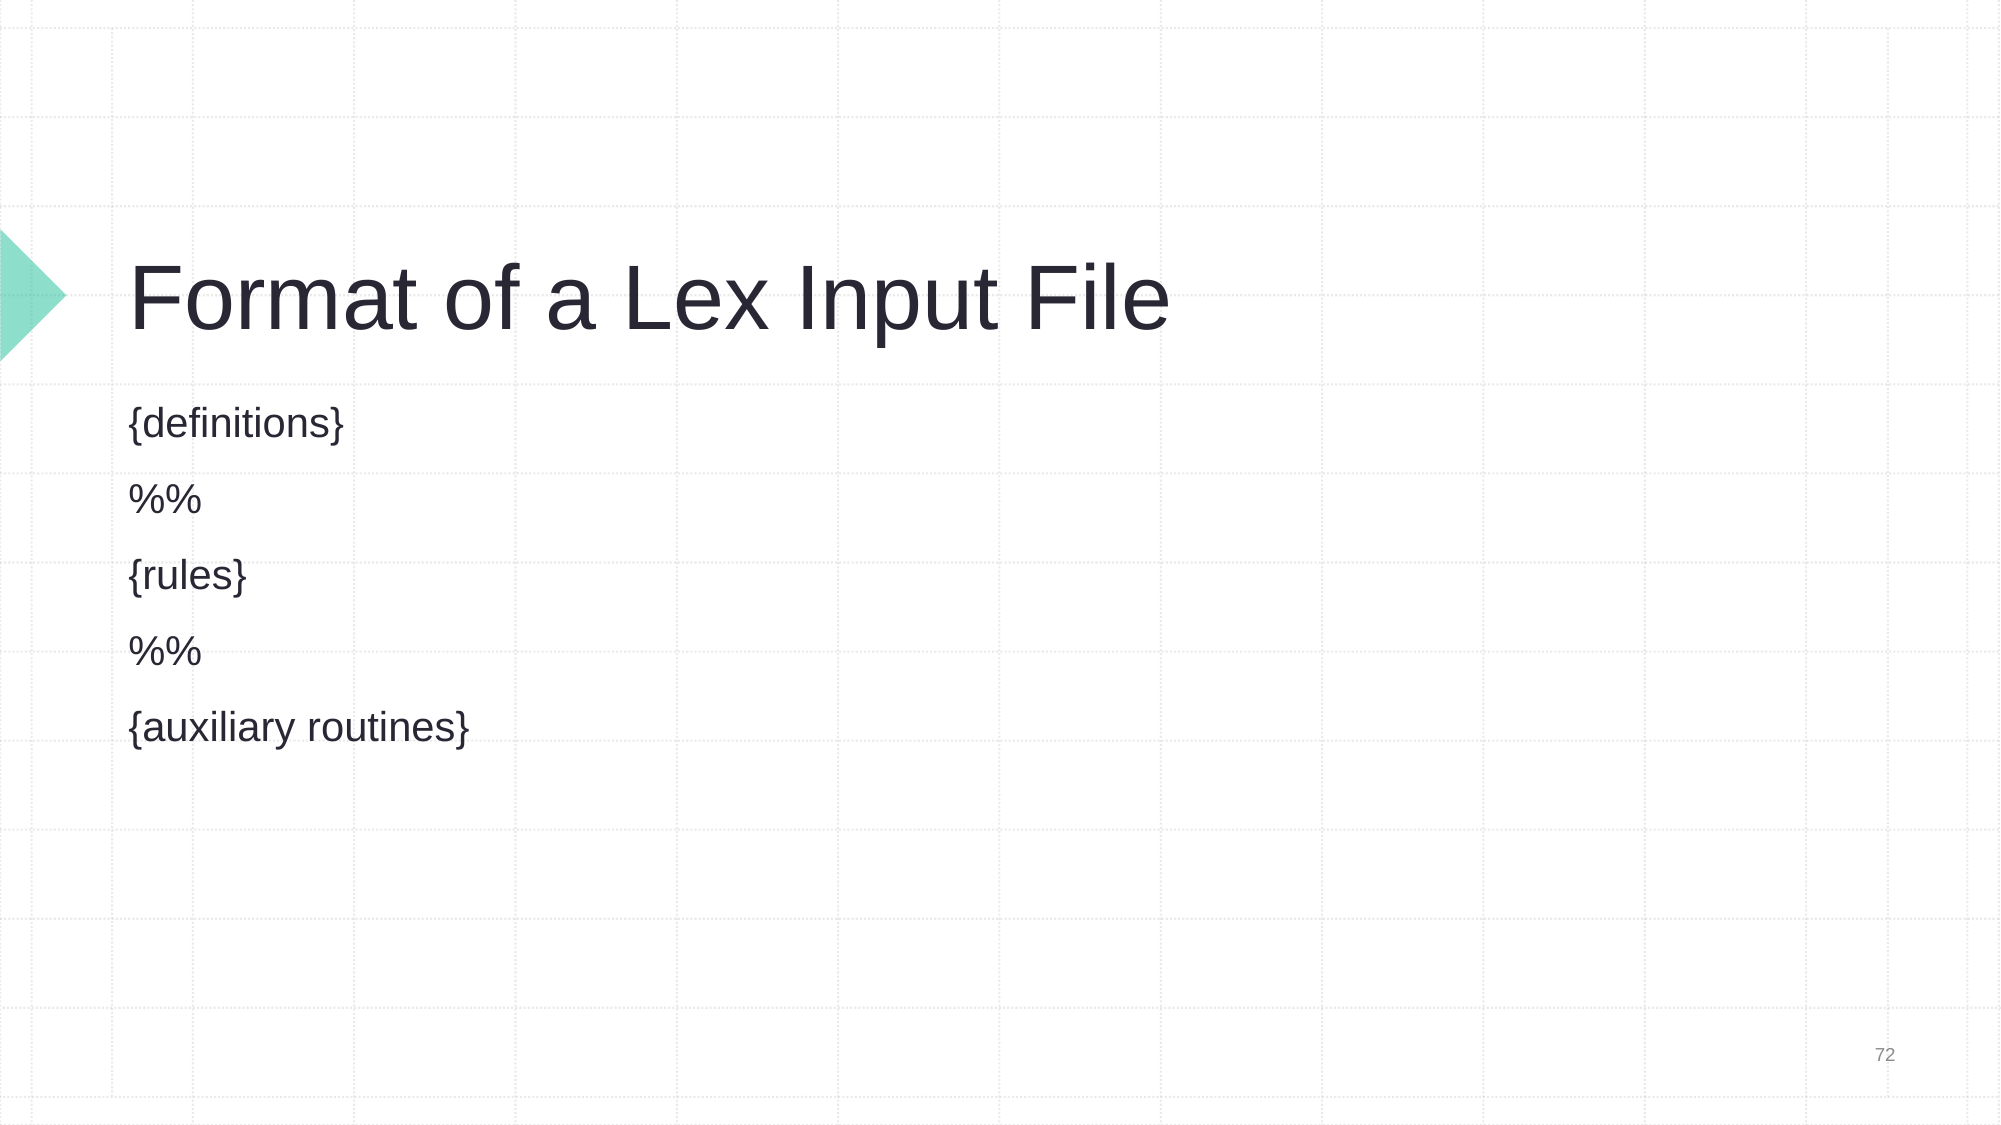

# Format of a Lex Input File
{definitions}
%%
{rules}
%%
{auxiliary routines}
72